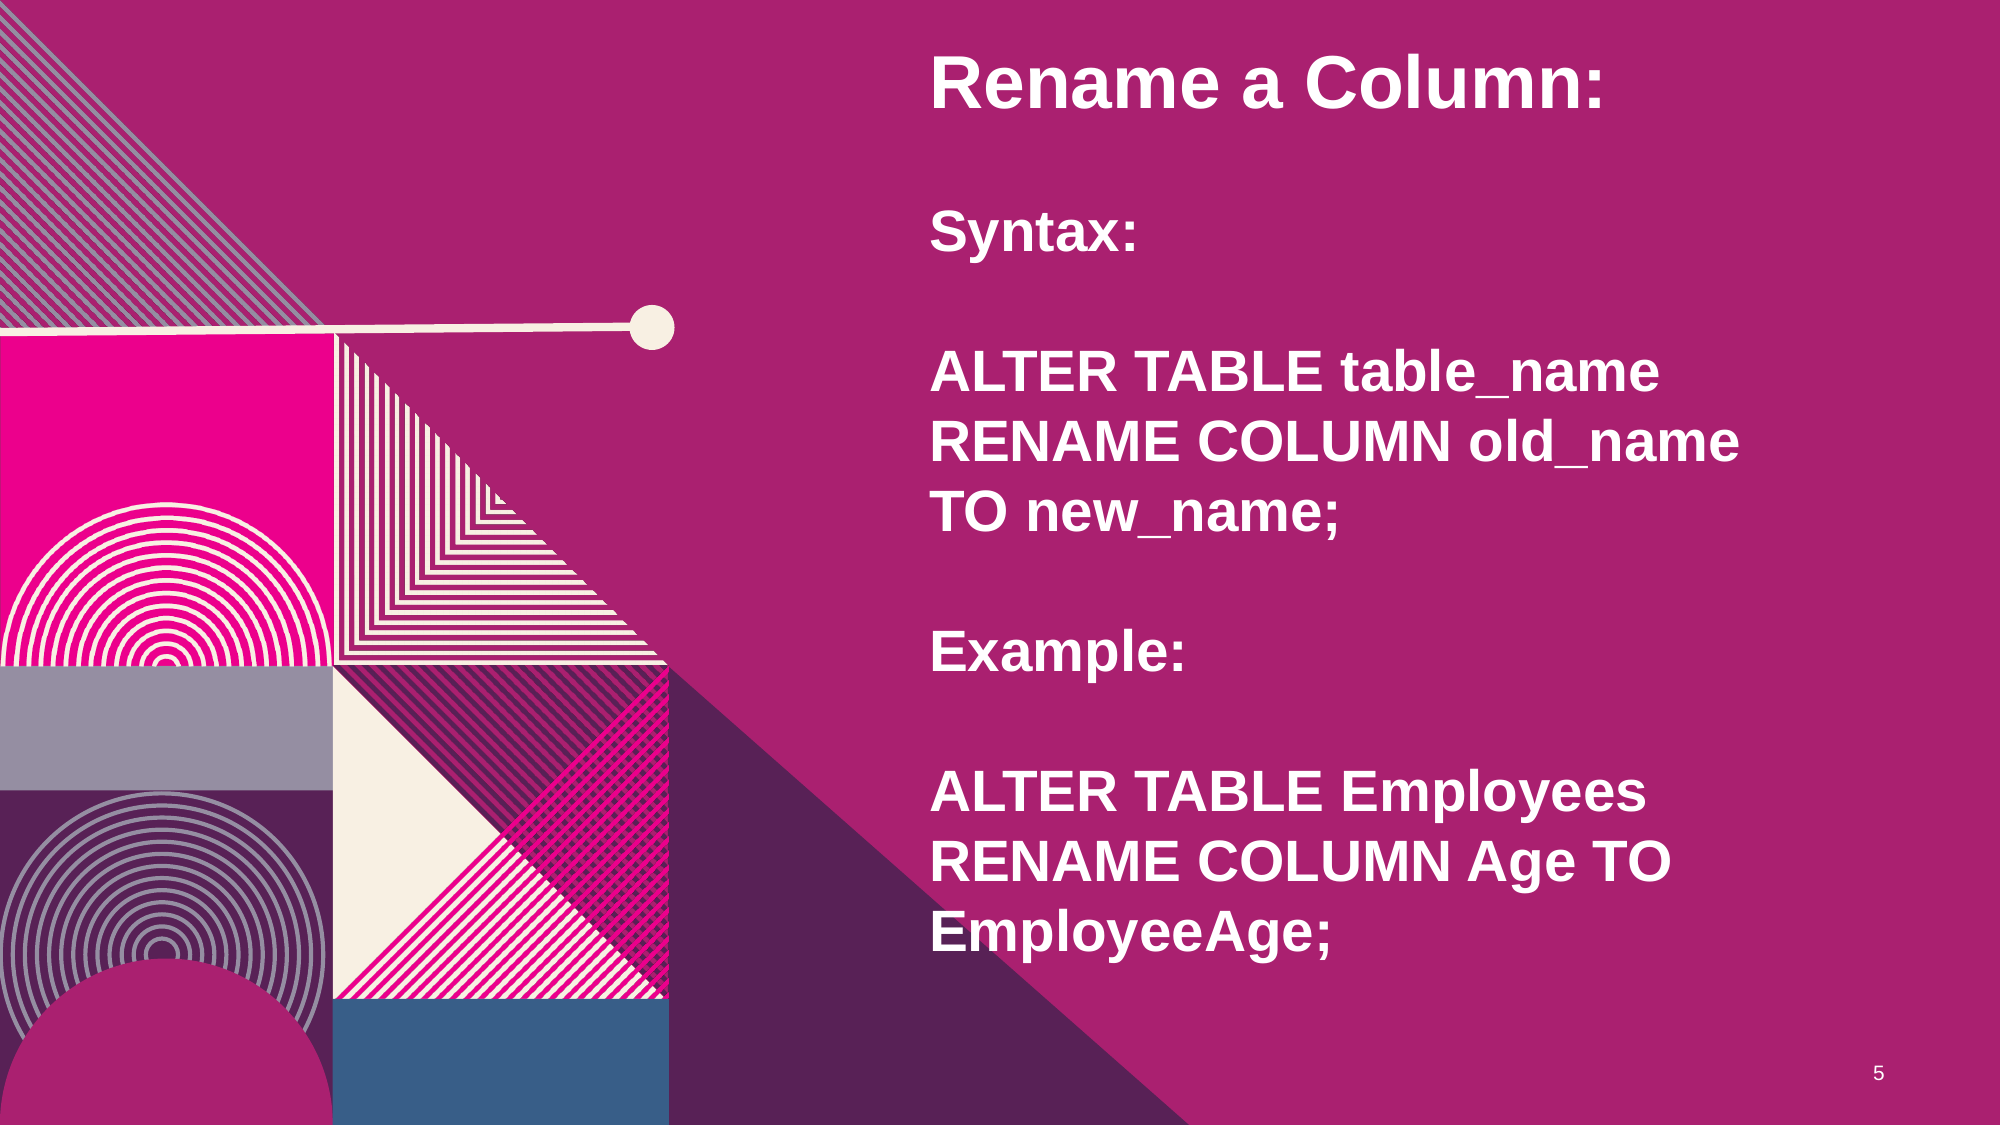

# Rename a Column: Syntax:

ALTER TABLE table_name RENAME COLUMN old_name TO new_name;
Example:

ALTER TABLE Employees RENAME COLUMN Age TO EmployeeAge;
5